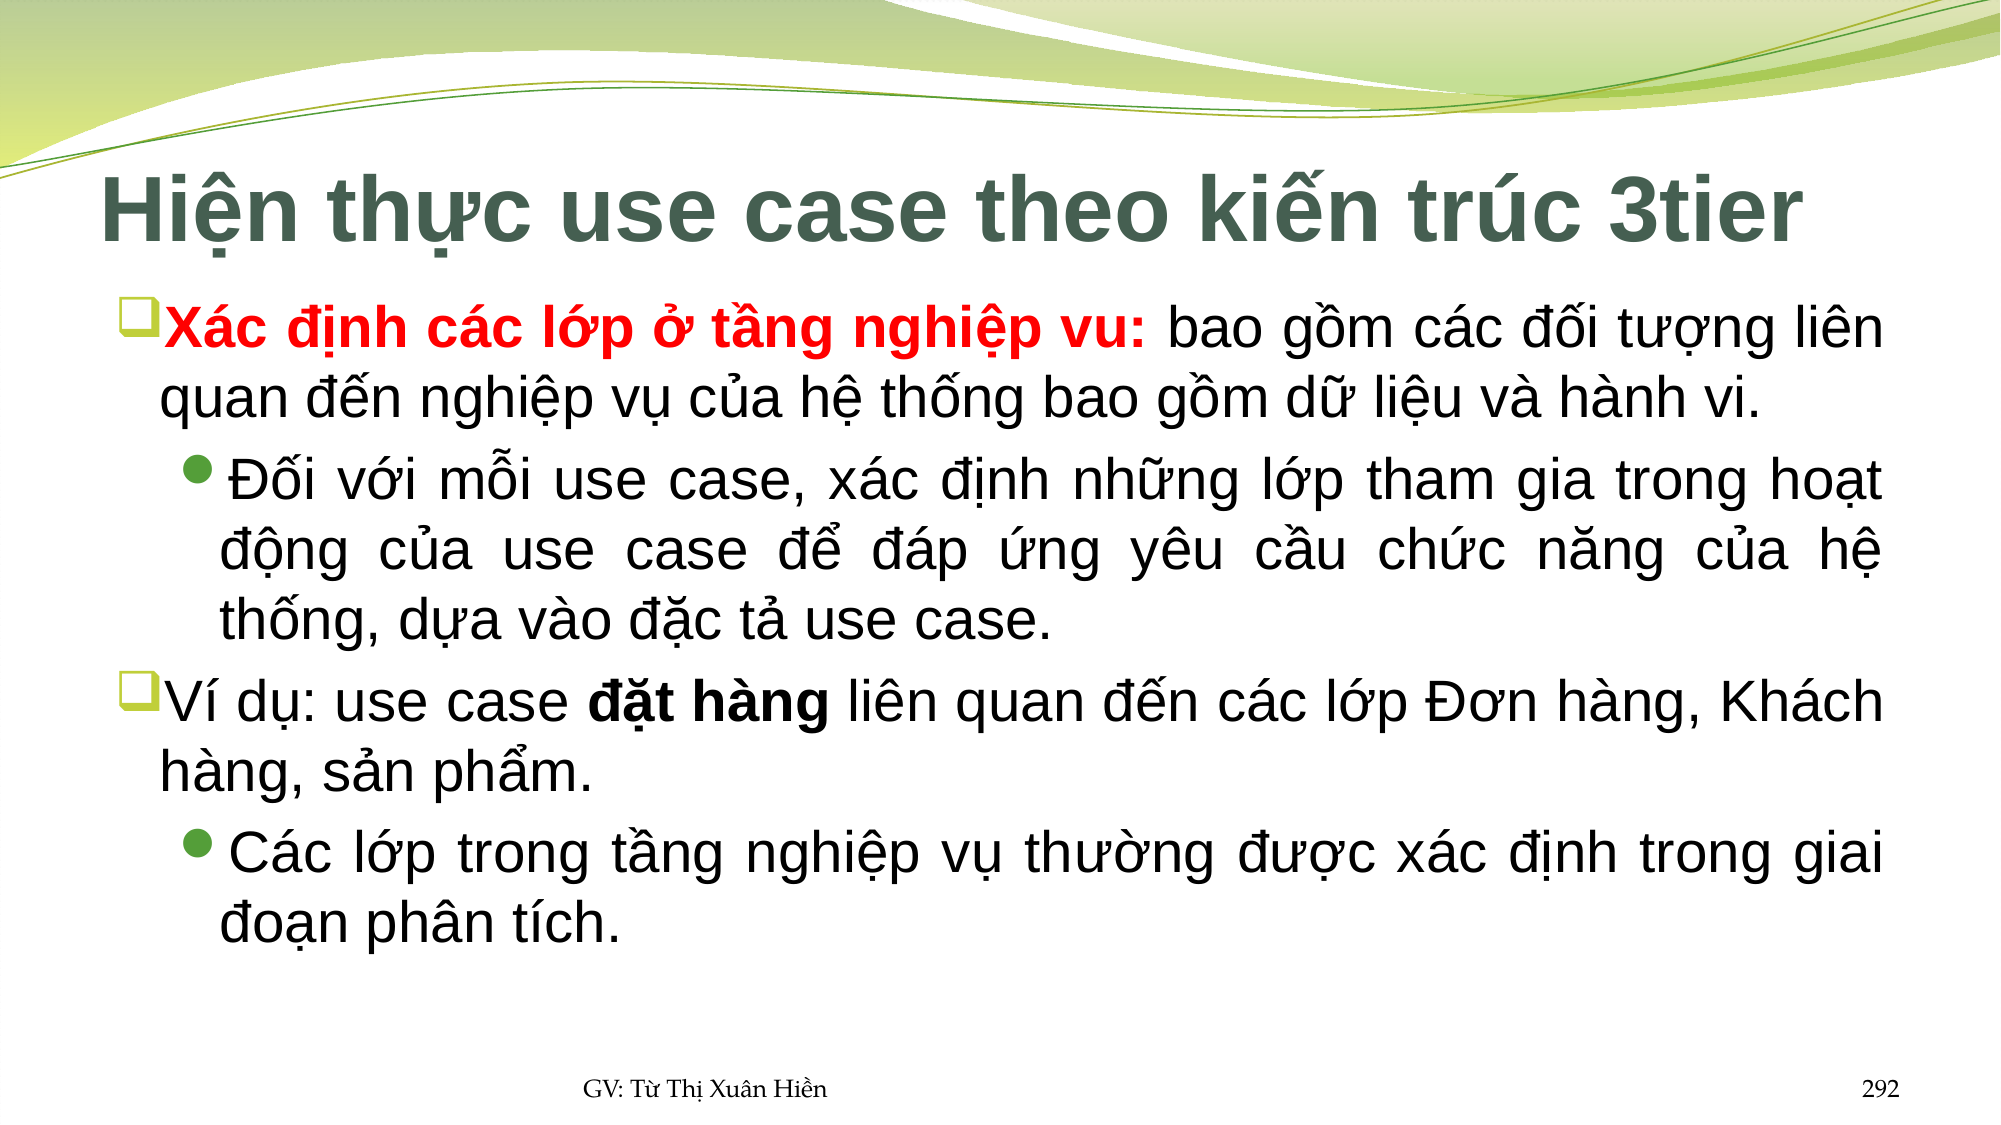

# Hiện thực use case theo kiến trúc 3tier
Xác định các lớp ở tầng nghiệp vu: bao gồm các đối tượng liên quan đến nghiệp vụ của hệ thống bao gồm dữ liệu và hành vi.
Đối với mỗi use case, xác định những lớp tham gia trong hoạt động của use case để đáp ứng yêu cầu chức năng của hệ thống, dựa vào đặc tả use case.
Ví dụ: use case đặt hàng liên quan đến các lớp Đơn hàng, Khách hàng, sản phẩm.
Các lớp trong tầng nghiệp vụ thường được xác định trong giai đoạn phân tích.
GV: Từ Thị Xuân Hiền
292